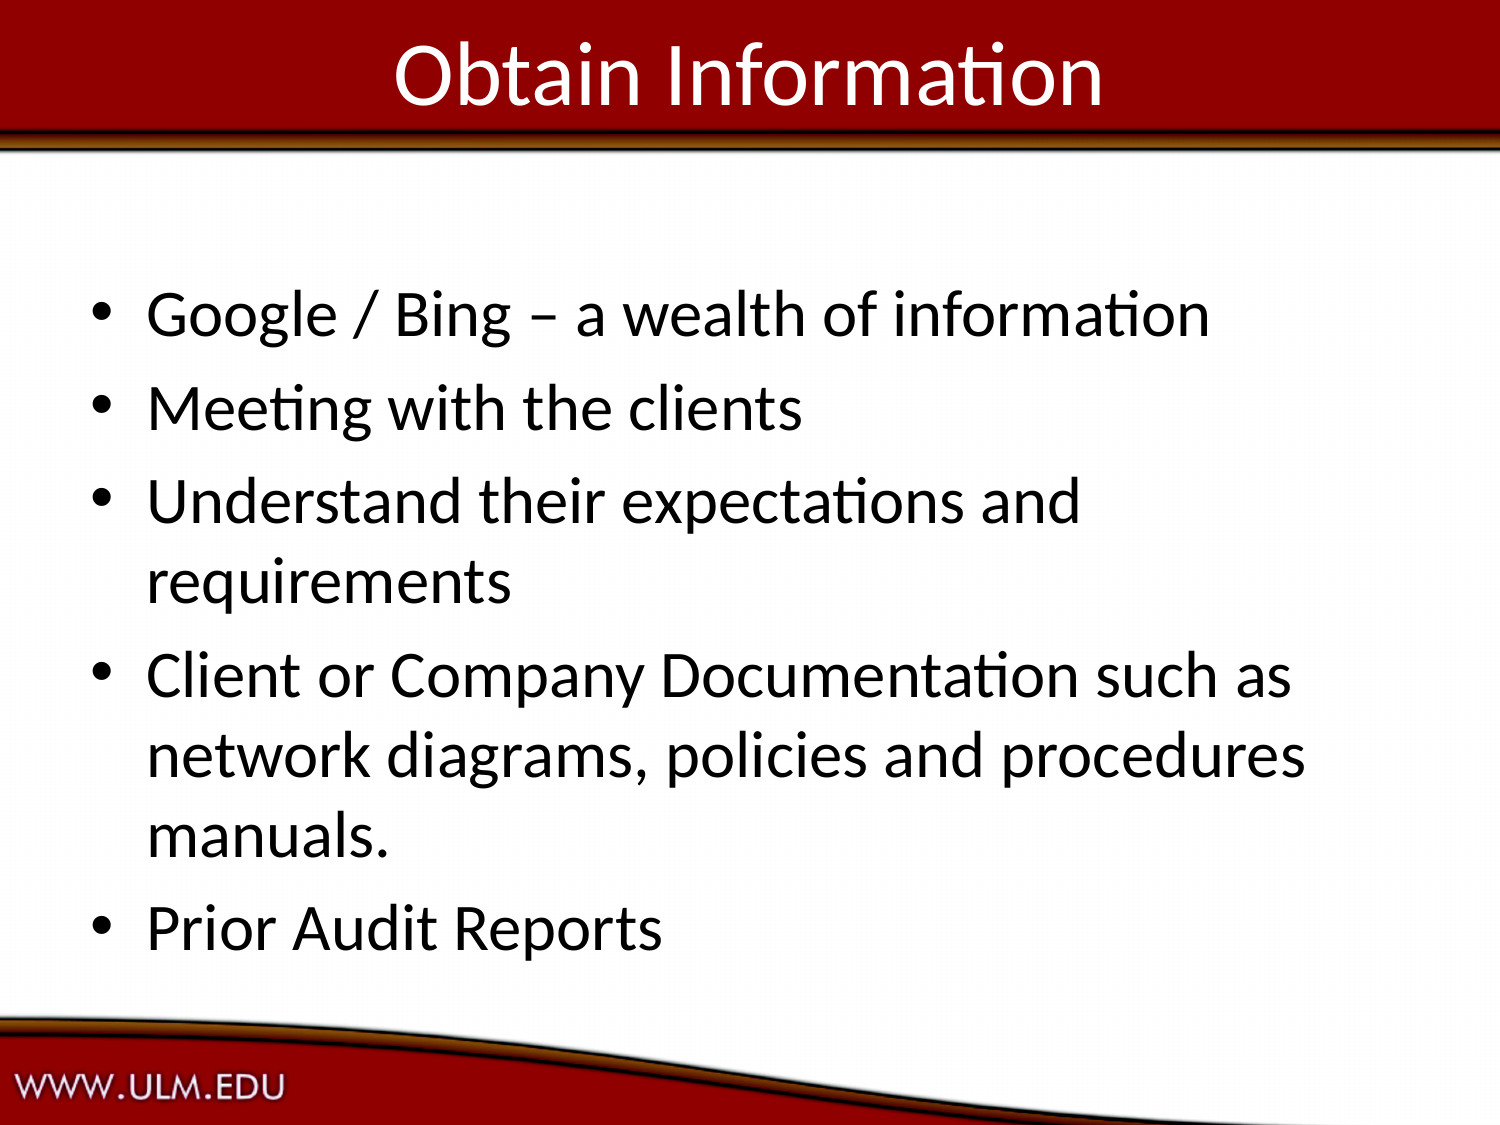

# Obtain Information
Google / Bing – a wealth of information
Meeting with the clients
Understand their expectations and requirements
Client or Company Documentation such as network diagrams, policies and procedures manuals.
Prior Audit Reports